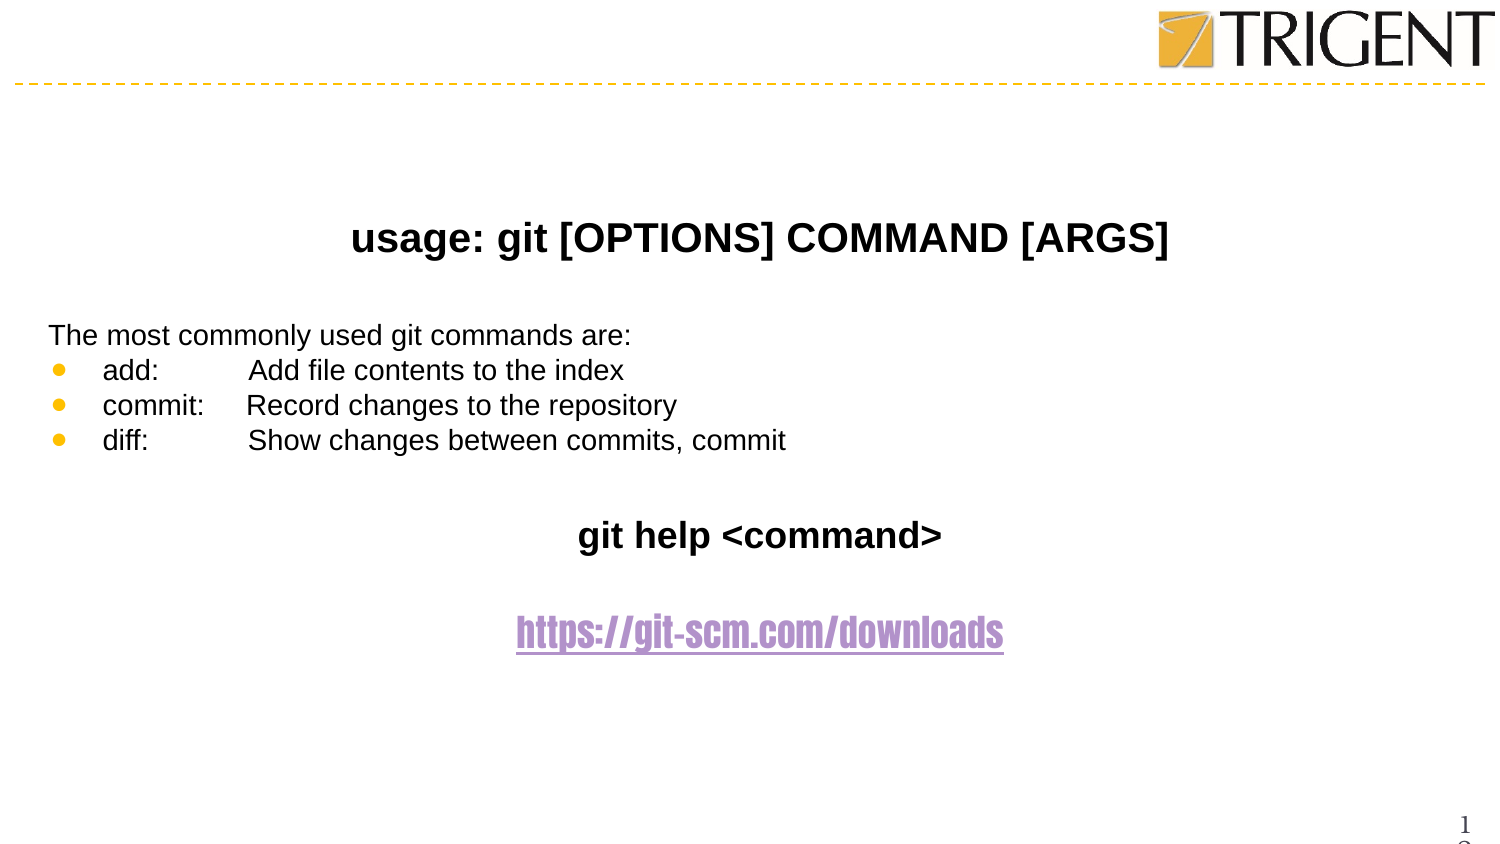

#

usage: git [OPTIONS] COMMAND [ARGS]

The most commonly used git commands are:
add:           Add file contents to the index
commit:     Record changes to the repository
diff:            Show changes between commits, commit

git help <command>

https://git-scm.com/downloads
12